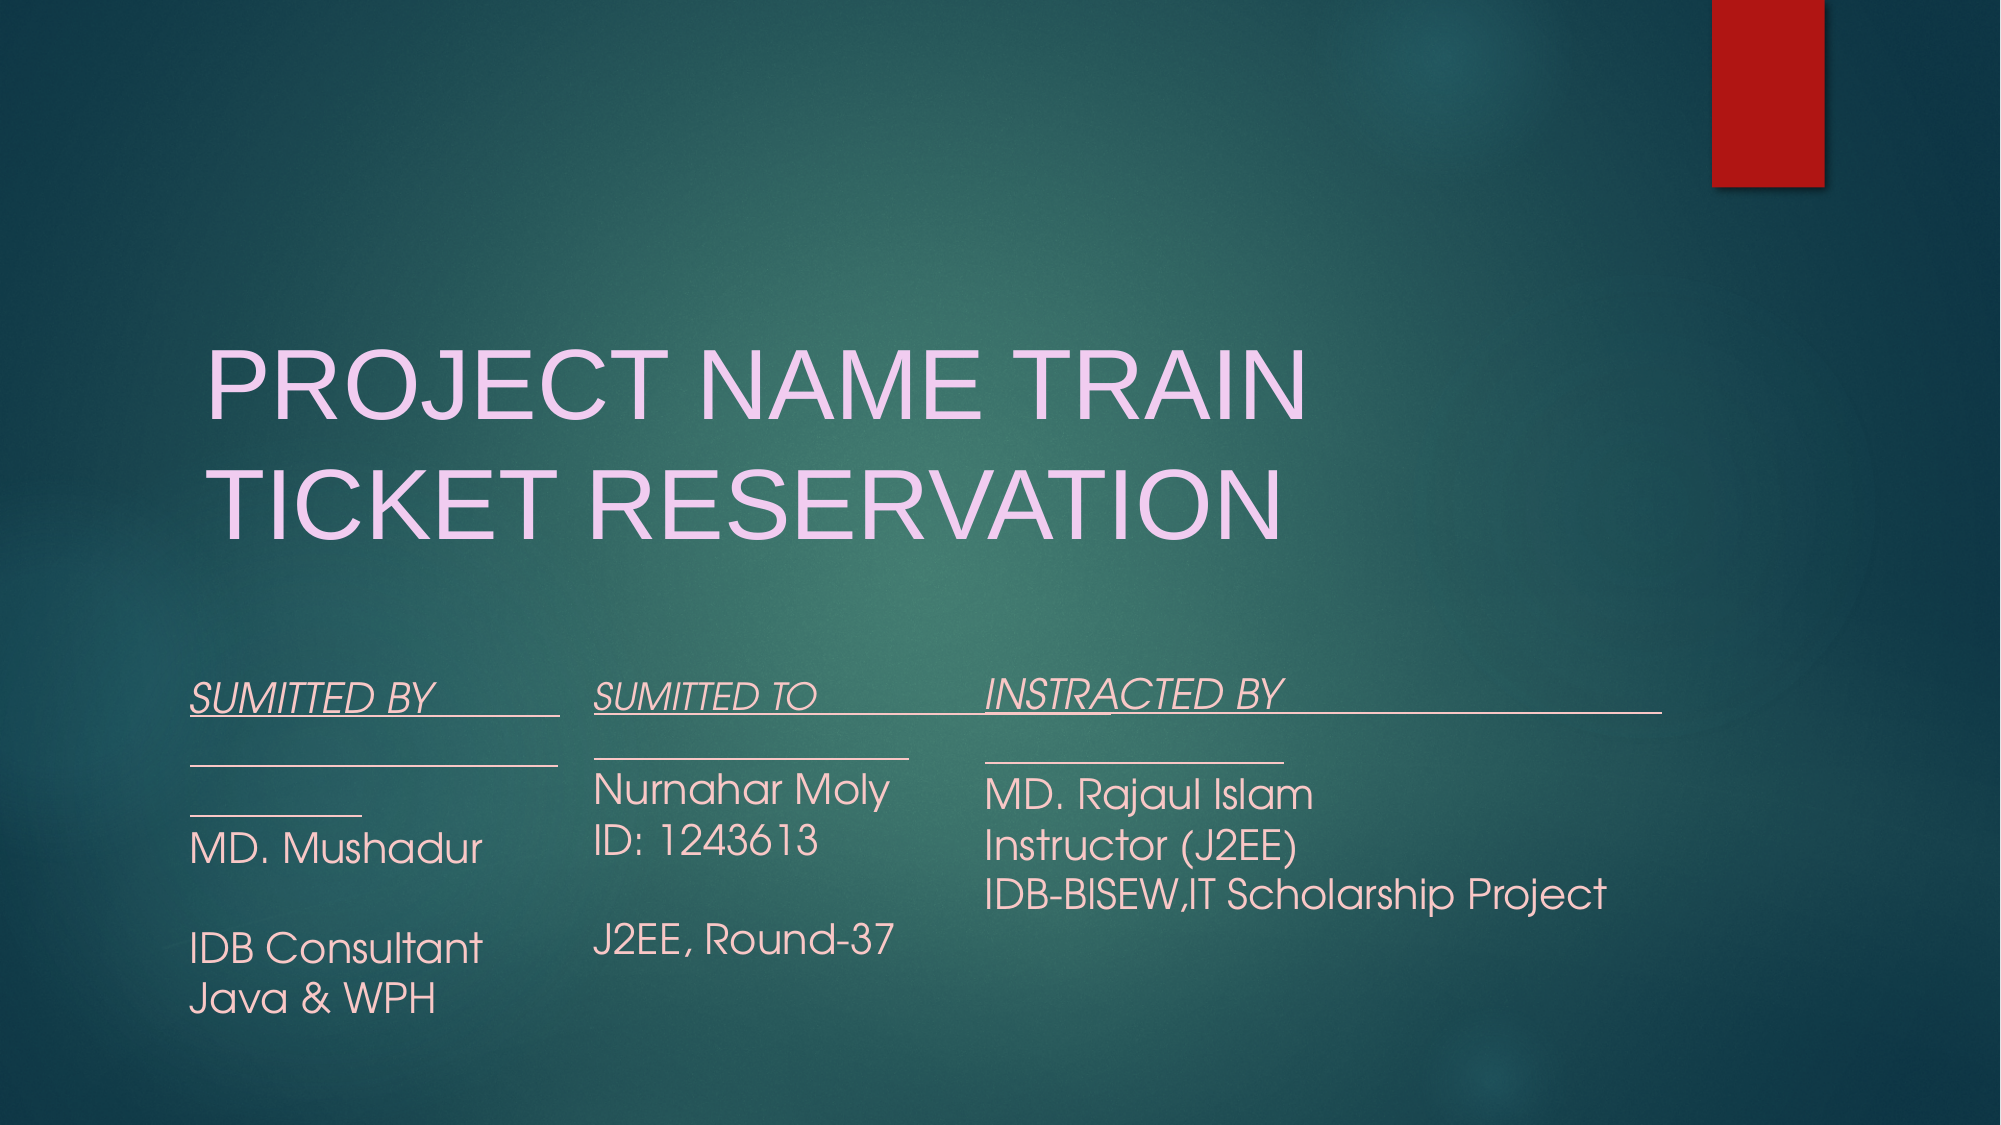

# Project Name Train ticket reservation

INSTRACTED BY
MD. Rajaul Islam
Instructor (J2EE)
IDB-BISEW,IT Scholarship Project
SUMITTED BY
MD. Mushadur
IDB Consultant
Java & WPH

SUMITTED TO
Nurnahar Moly
ID: 1243613
J2EE, Round-37